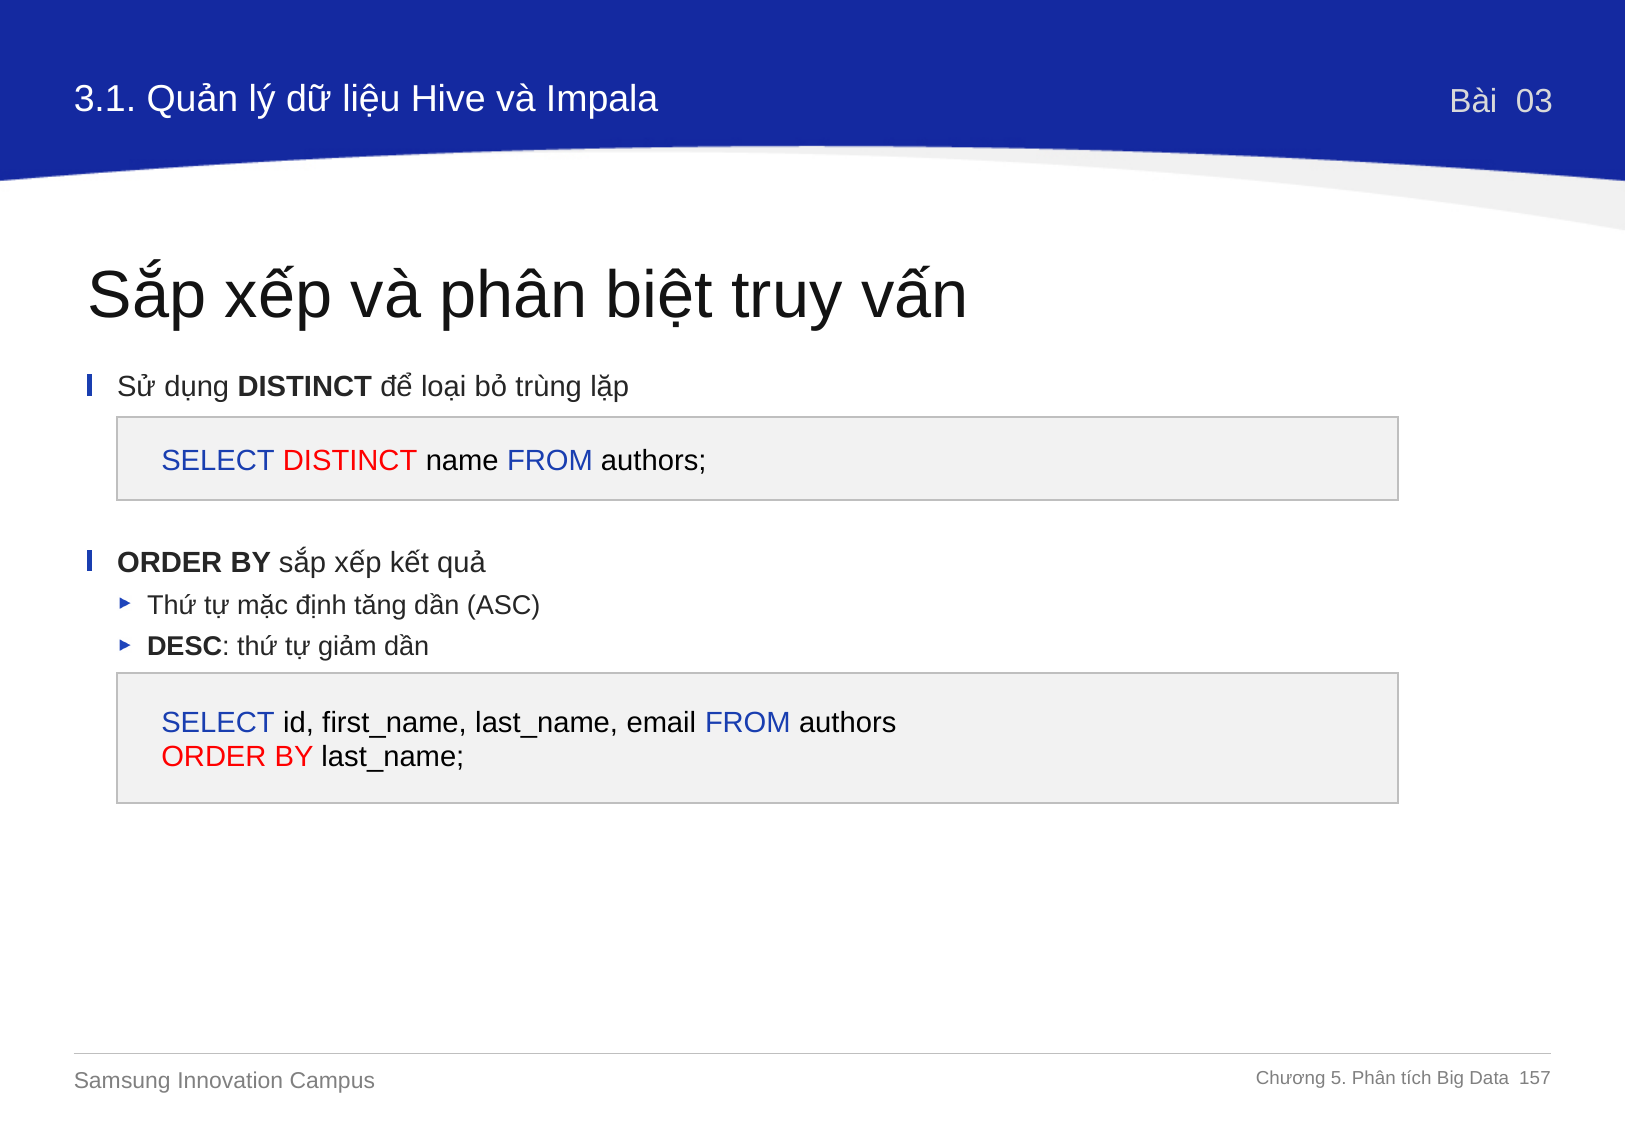

3.1. Quản lý dữ liệu Hive và Impala
Bài  03
Sắp xếp và phân biệt truy vấn
Sử dụng DISTINCT để loại bỏ trùng lặp

ORDER BY sắp xếp kết quả
Thứ tự mặc định tăng dần (ASC)
DESC: thứ tự giảm dần
SELECT DISTINCT name FROM authors;
SELECT id, first_name, last_name, email FROM authors
ORDER BY last_name;